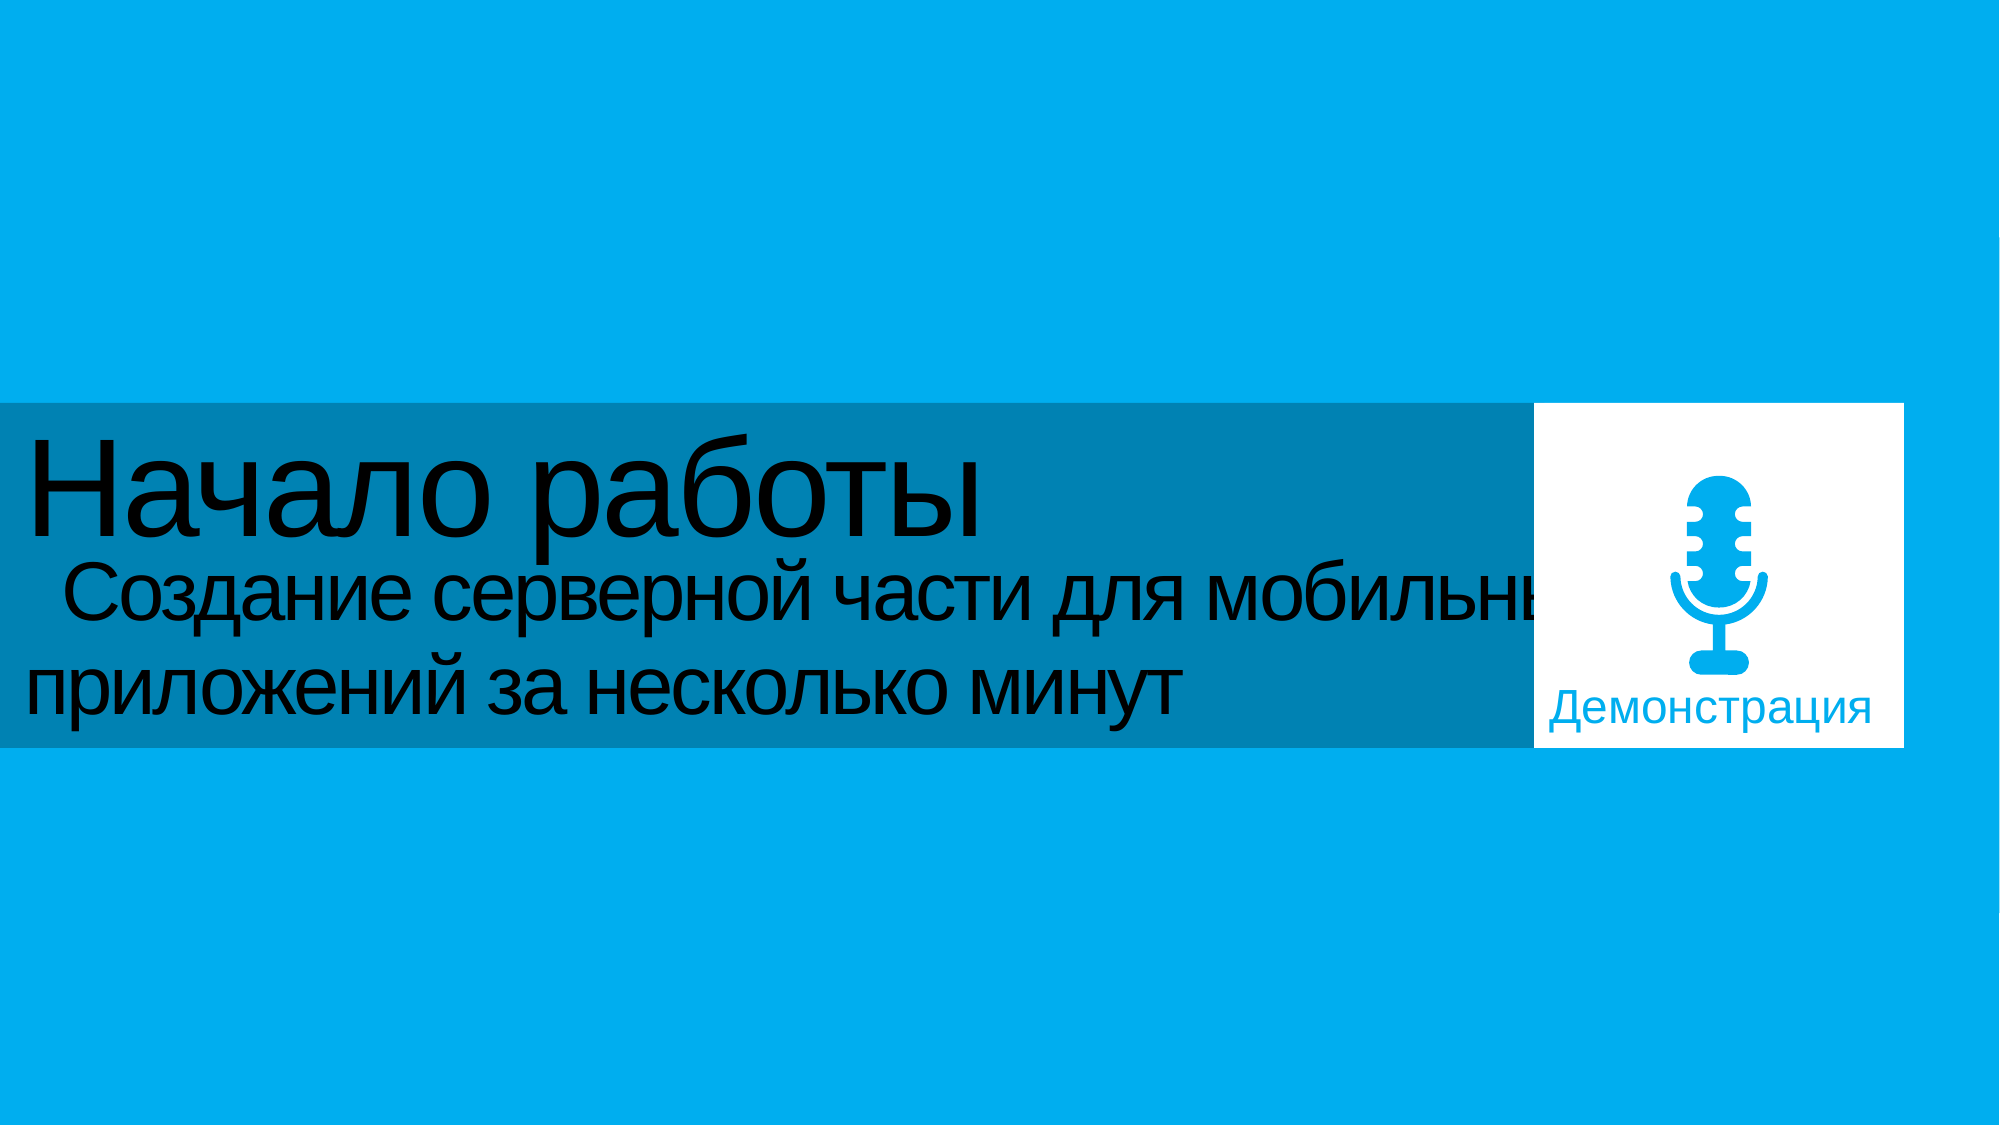

Демонстрация

# Начало работы Создание серверной части для мобильных 	приложений за несколько минут